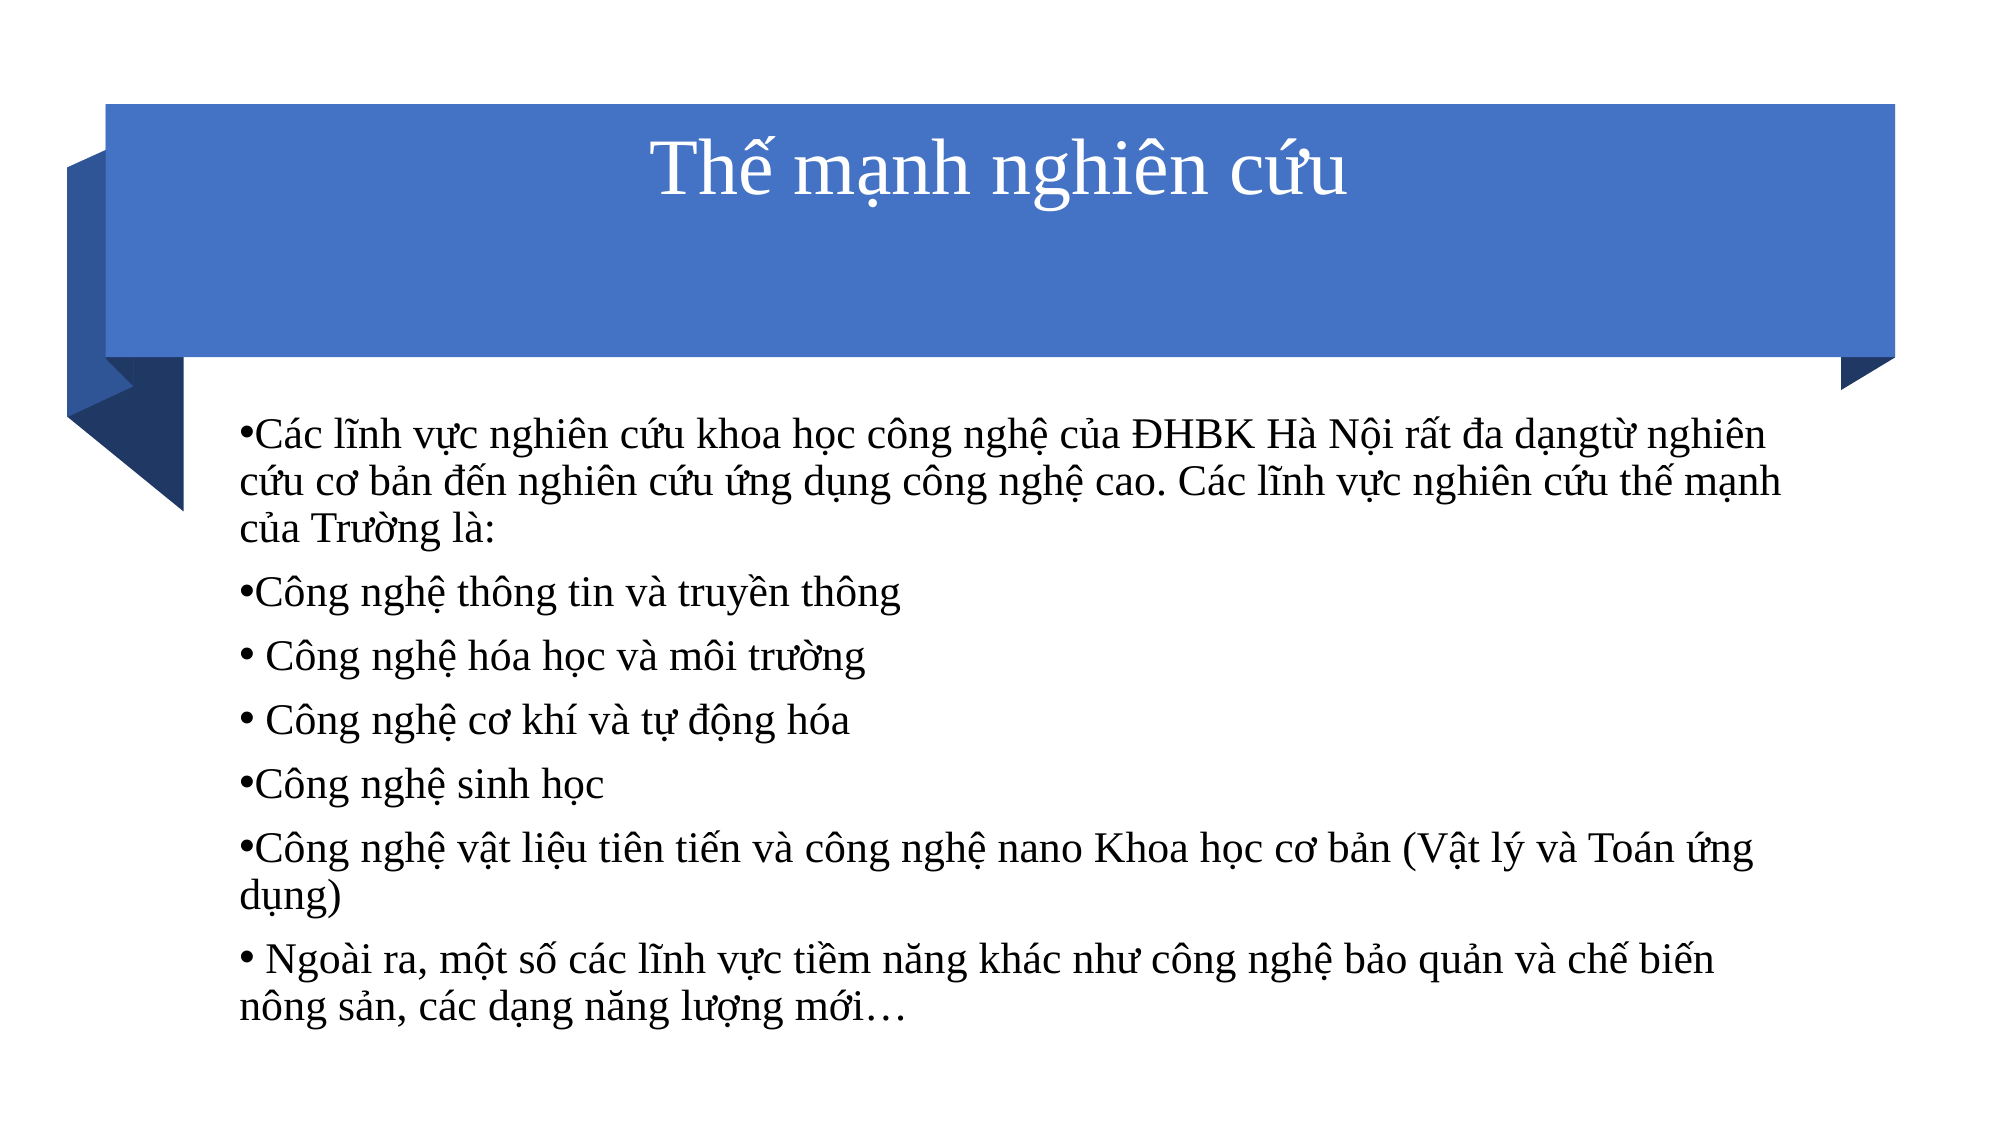

# Thế mạnh nghiên cứu

Các lĩnh vực nghiên cứu khoa học công nghệ của ĐHBK Hà Nội rất đa dạngtừ nghiên cứu cơ bản đến nghiên cứu ứng dụng công nghệ cao. Các lĩnh vực nghiên cứu thế mạnh của Trường là:
Công nghệ thông tin và truyền thông
 Công nghệ hóa học và môi trường
 Công nghệ cơ khí và tự động hóa
Công nghệ sinh học
Công nghệ vật liệu tiên tiến và công nghệ nano Khoa học cơ bản (Vật lý và Toán ứng dụng)
 Ngoài ra, một số các lĩnh vực tiềm năng khác như công nghệ bảo quản và chế biến nông sản, các dạng năng lượng mới…